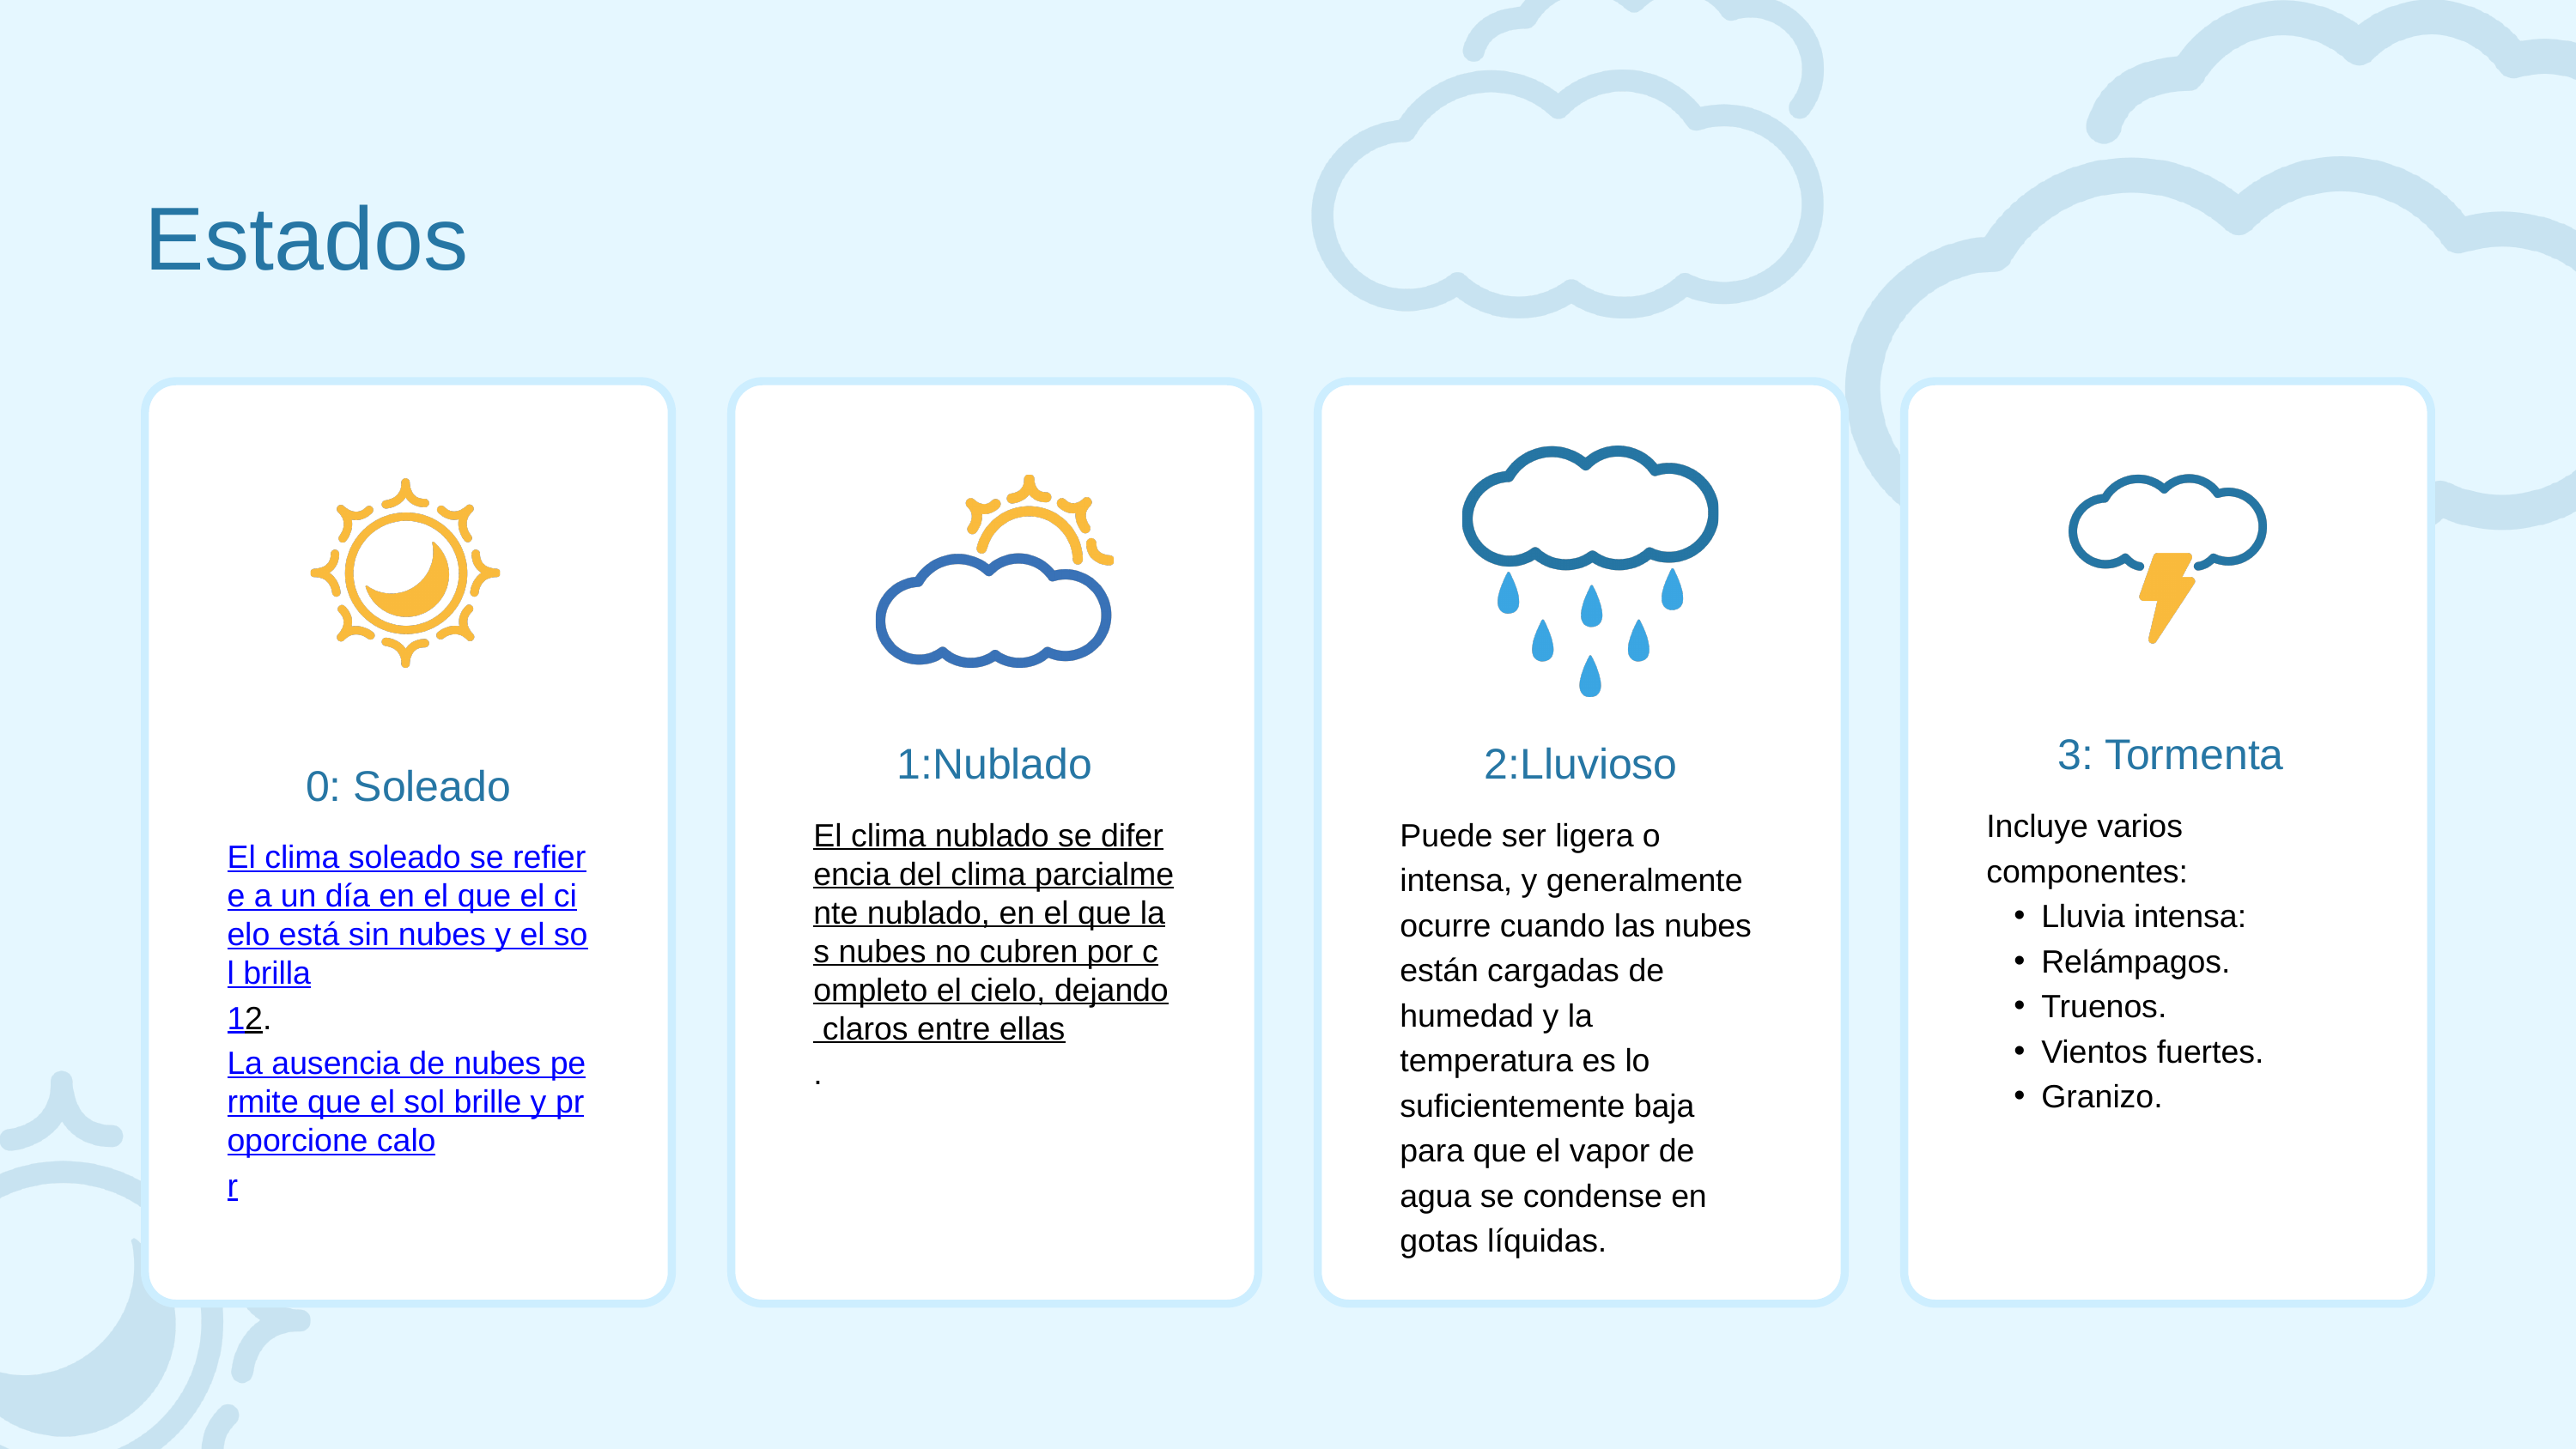

Estados

3: Tormenta
Incluye varios componentes:
Lluvia intensa:
Relámpagos.
Truenos.
Vientos fuertes.
Granizo.
1:Nublado
El clima nublado se diferencia del clima parcialmente nublado, en el que las nubes no cubren por completo el cielo, dejando claros entre ellas.
2:Lluvioso
Puede ser ligera o intensa, y generalmente ocurre cuando las nubes están cargadas de humedad y la temperatura es lo suficientemente baja para que el vapor de agua se condense en gotas líquidas.

0: Soleado
El clima soleado se refiere a un día en el que el cielo está sin nubes y el sol brilla12. La ausencia de nubes permite que el sol brille y proporcione calor